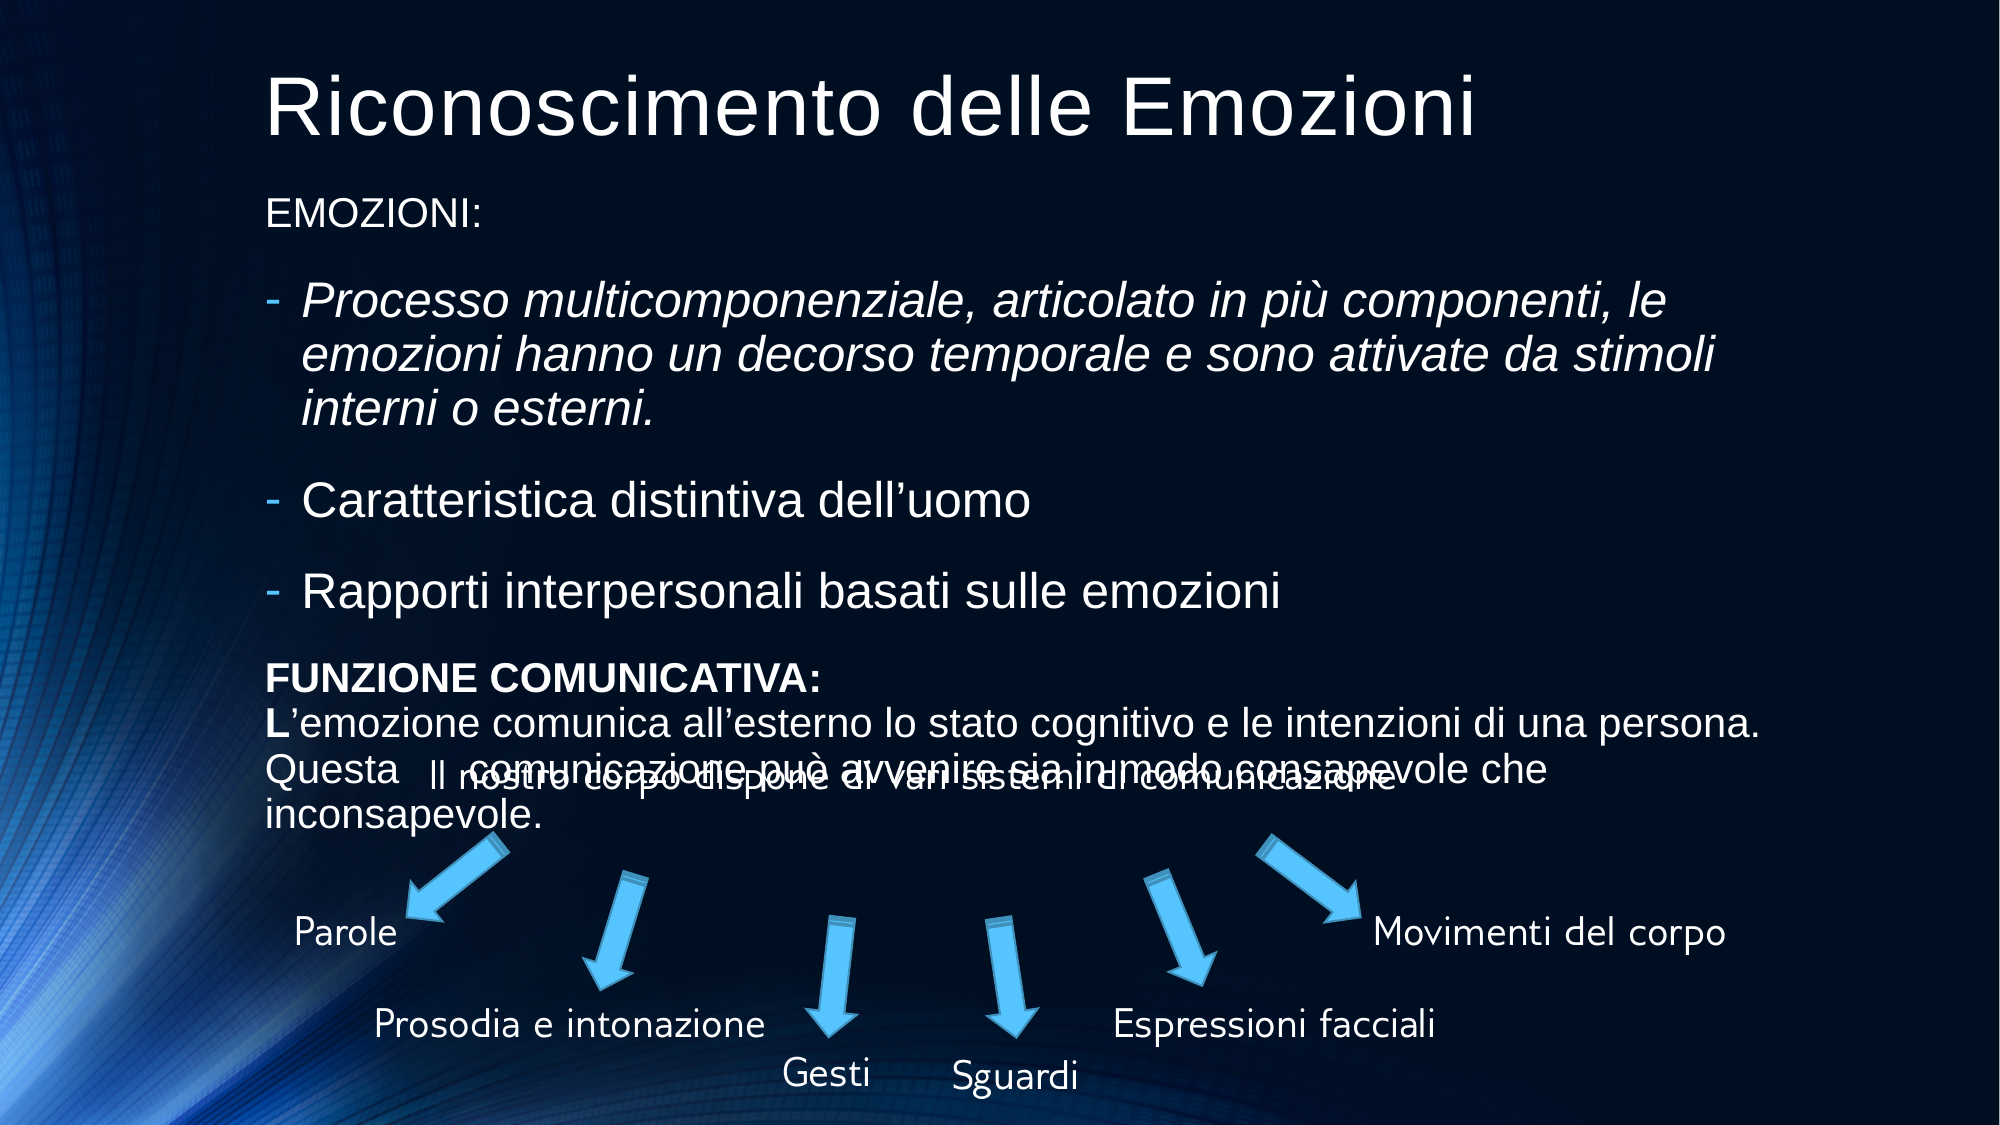

# Riconoscimento delle Emozioni
EMOZIONI:
Processo multicomponenziale, articolato in più componenti, le emozioni hanno un decorso temporale e sono attivate da stimoli interni o esterni.
Caratteristica distintiva dell’uomo
Rapporti interpersonali basati sulle emozioni
FUNZIONE COMUNICATIVA:
L’emozione comunica all’esterno lo stato cognitivo e le intenzioni di una persona. Questa      comunicazione può avvenire sia in modo consapevole che inconsapevole.
Il nostro corpo dispone di vari sistemi di comunicazione

Movimenti del corpo
Parole

Prosodia e intonazione
Espressioni facciali
Gesti
Sguardi